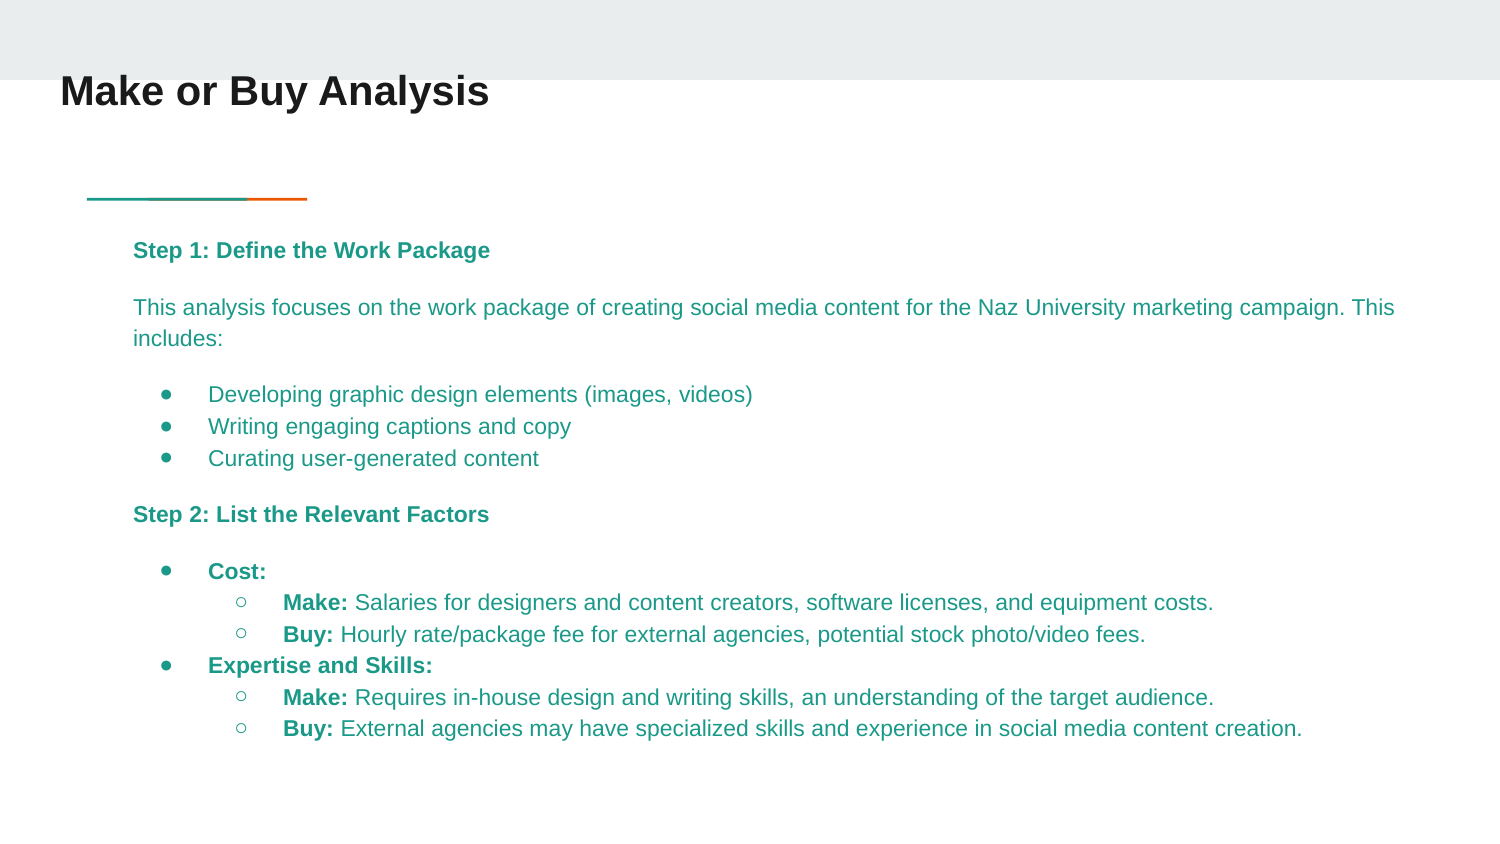

# Make or Buy Analysis
Step 1: Define the Work Package
This analysis focuses on the work package of creating social media content for the Naz University marketing campaign. This includes:
Developing graphic design elements (images, videos)
Writing engaging captions and copy
Curating user-generated content
Step 2: List the Relevant Factors
Cost:
Make: Salaries for designers and content creators, software licenses, and equipment costs.
Buy: Hourly rate/package fee for external agencies, potential stock photo/video fees.
Expertise and Skills:
Make: Requires in-house design and writing skills, an understanding of the target audience.
Buy: External agencies may have specialized skills and experience in social media content creation.